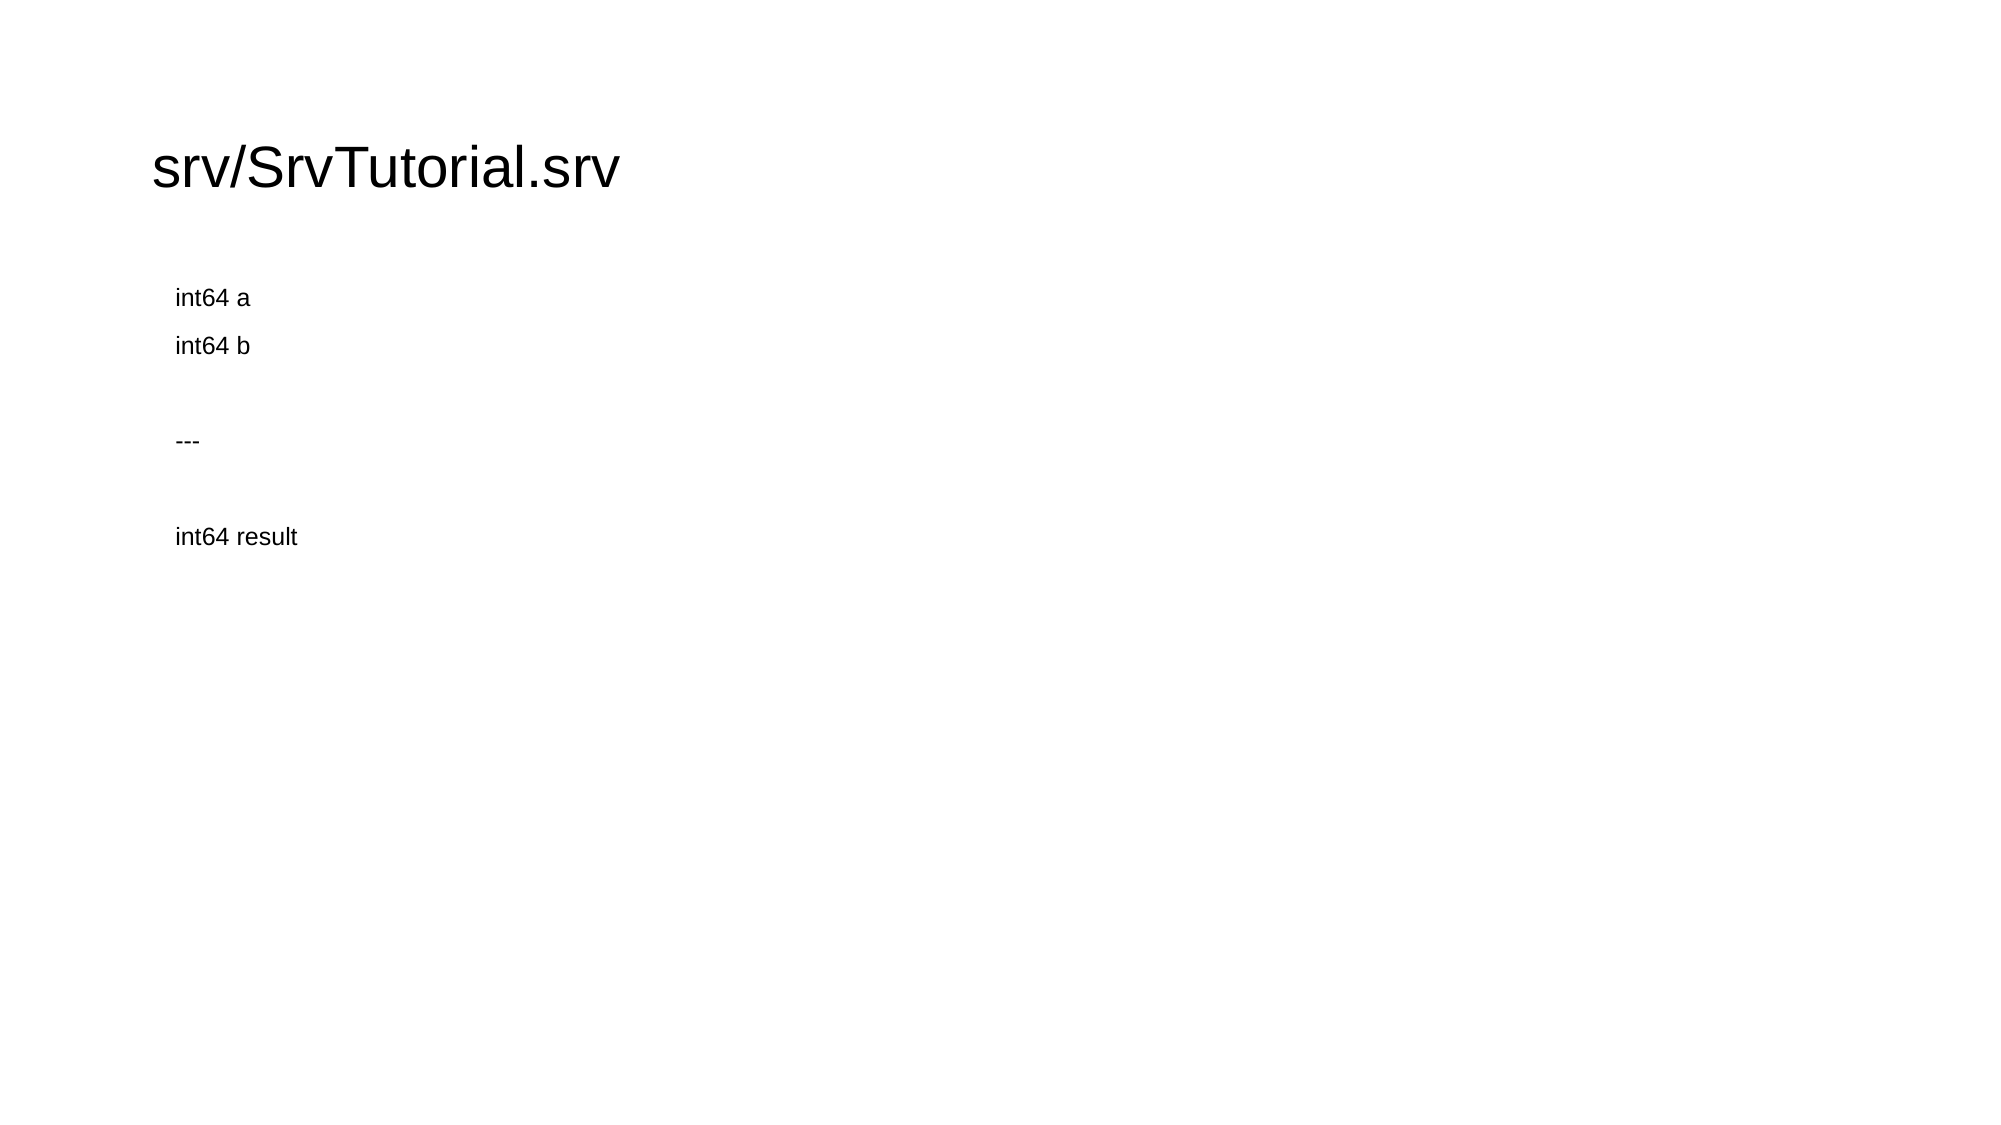

# srv/SrvTutorial.srv
int64 a
int64 b

---

int64 result